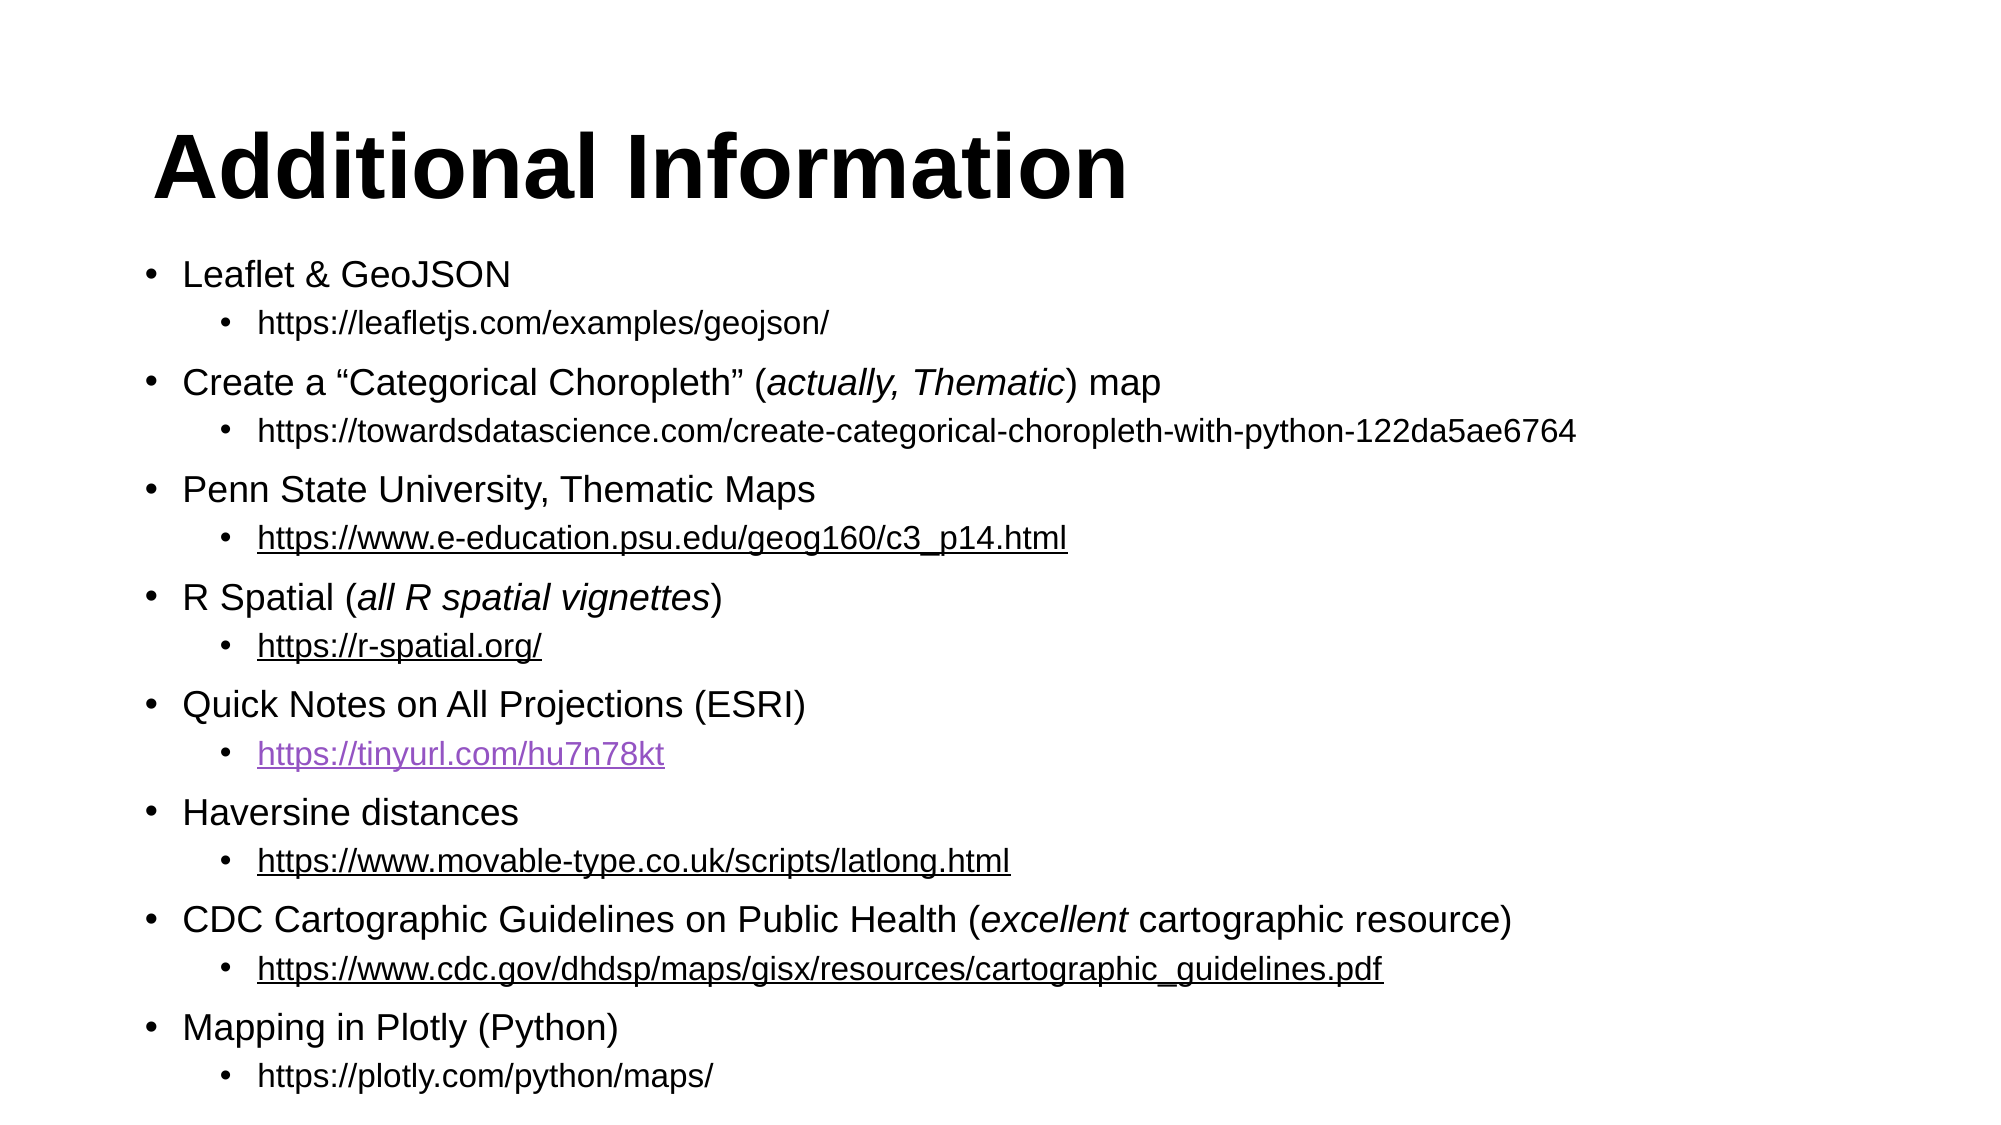

# Additional Information
Leaflet & GeoJSON
https://leafletjs.com/examples/geojson/
Create a “Categorical Choropleth” (actually, Thematic) map
https://towardsdatascience.com/create-categorical-choropleth-with-python-122da5ae6764
Penn State University, Thematic Maps
https://www.e-education.psu.edu/geog160/c3_p14.html
R Spatial (all R spatial vignettes)
https://r-spatial.org/
Quick Notes on All Projections (ESRI)
https://tinyurl.com/hu7n78kt
Haversine distances
https://www.movable-type.co.uk/scripts/latlong.html
CDC Cartographic Guidelines on Public Health (excellent cartographic resource)
https://www.cdc.gov/dhdsp/maps/gisx/resources/cartographic_guidelines.pdf
Mapping in Plotly (Python)
https://plotly.com/python/maps/